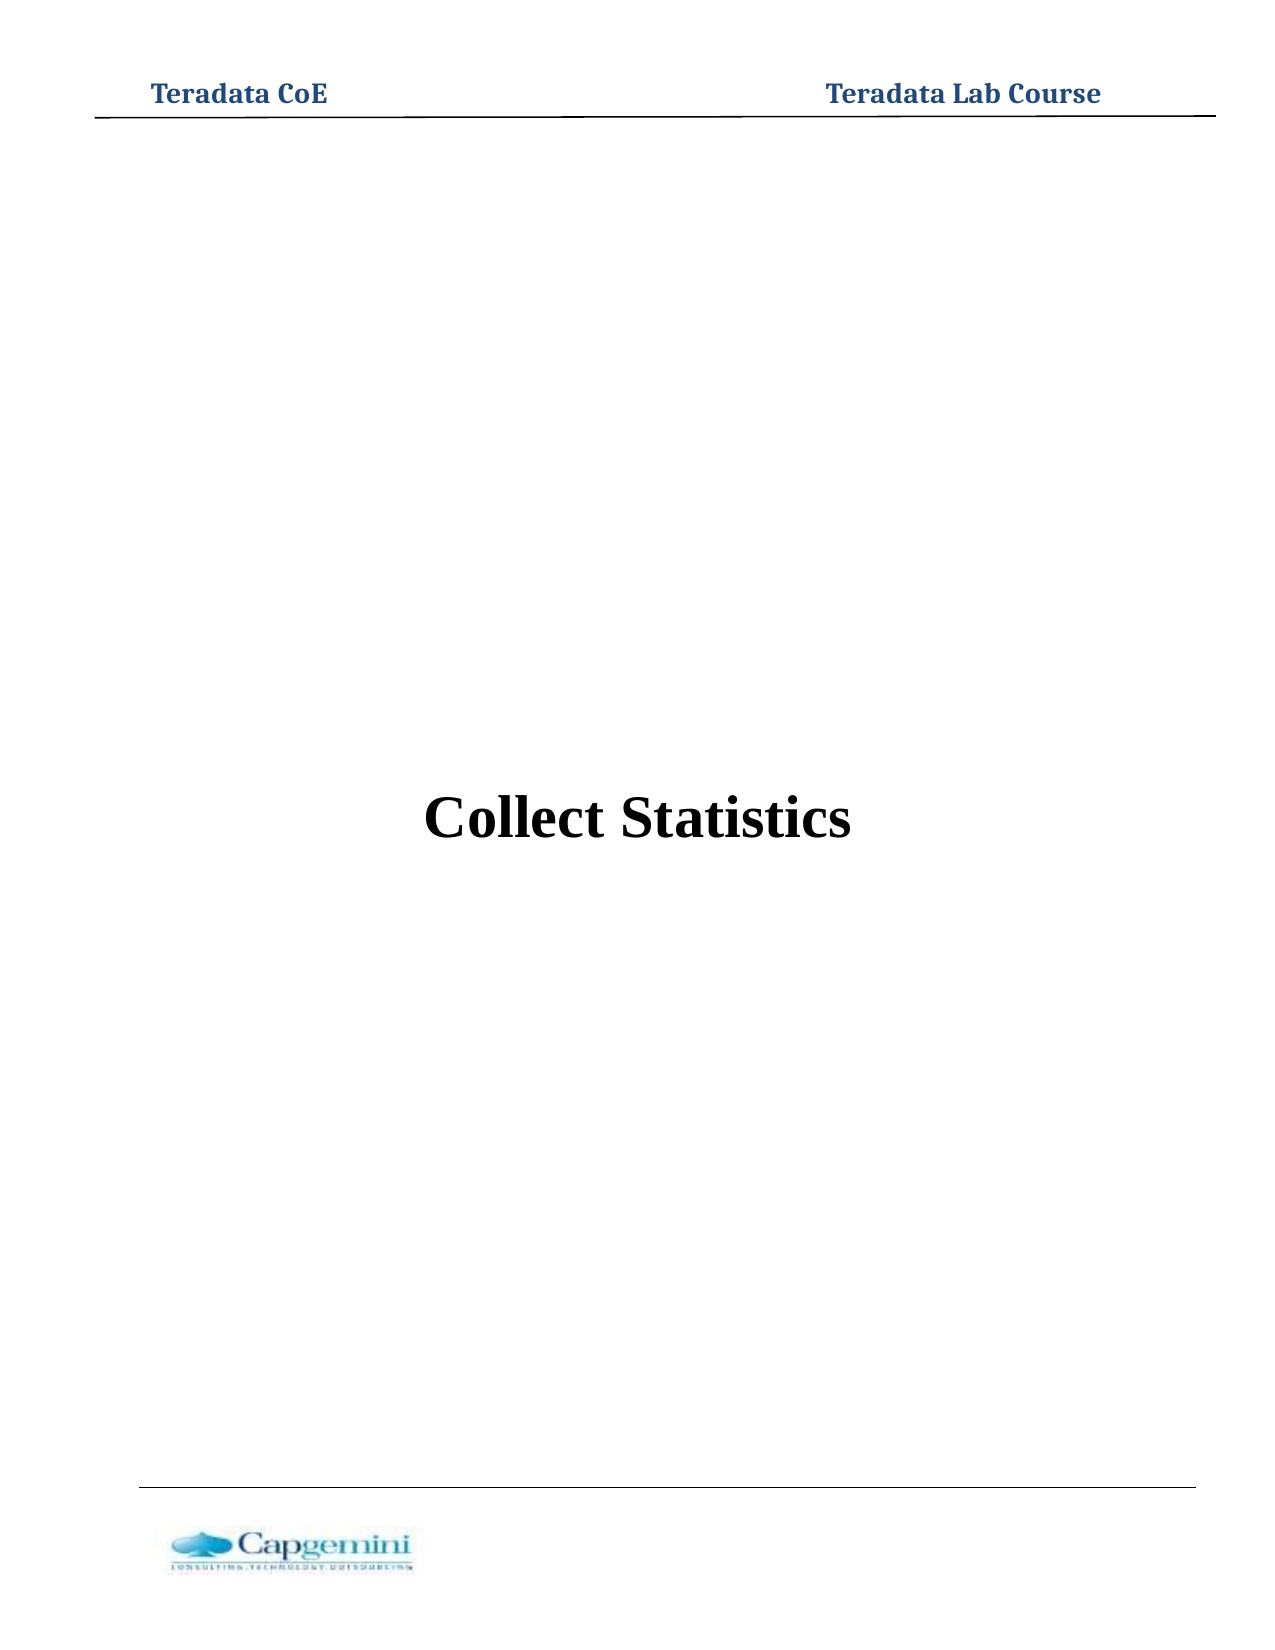

Teradata CoE
Teradata Lab Course

Collect Statistics